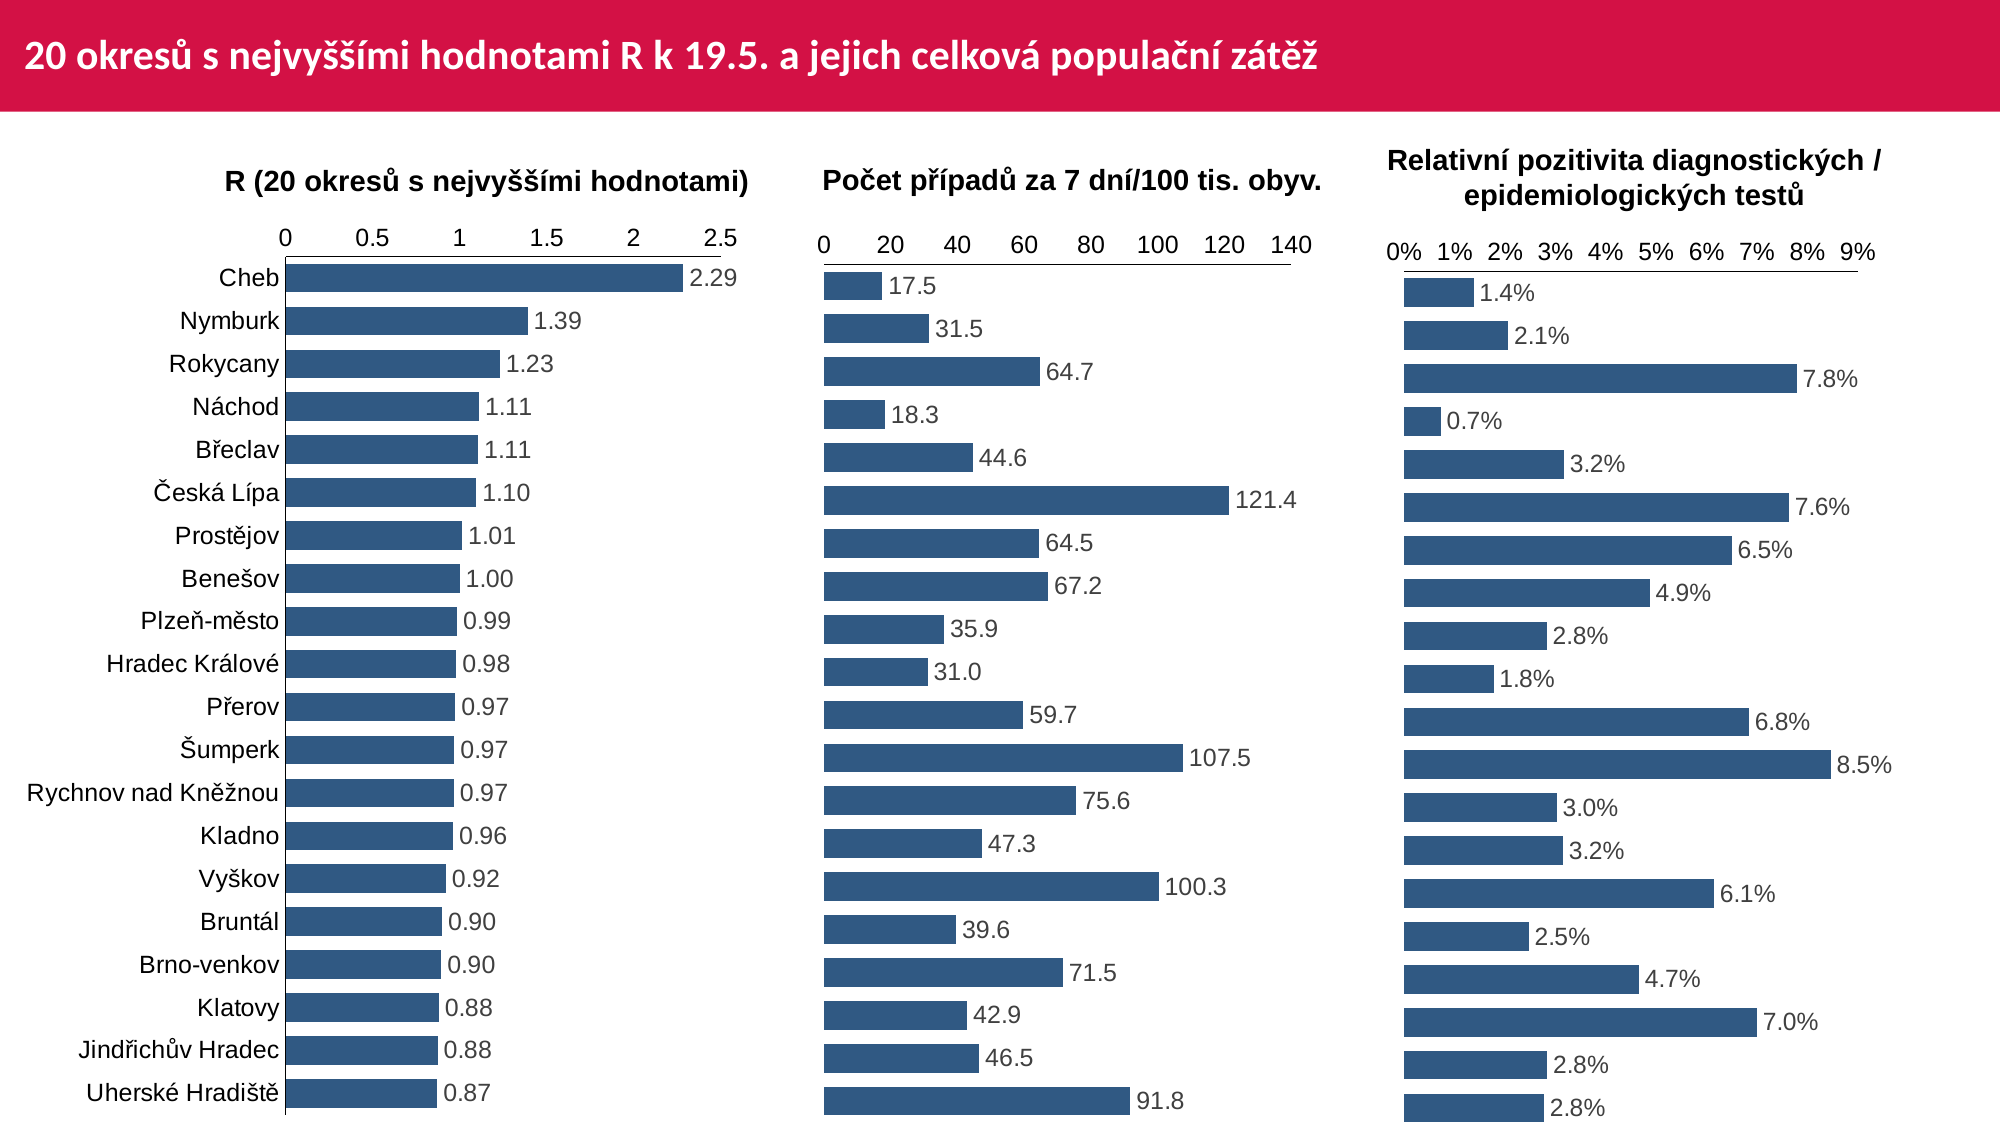

# 20 okresů s nejvyššími hodnotami R k 19.5. a jejich celková populační zátěž
Relativní pozitivita diagnostických / epidemiologických testů
Počet případů za 7 dní/100 tis. obyv.
R (20 okresů s nejvyššími hodnotami)

### Chart

| Category | Nové případy za 7 dní na 100 000 obyvatel |
|---|---|
| Cheb | 2.285714285714 |
| Nymburk | 1.391304347826 |
| Rokycany | 1.230769230769 |
| Náchod | 1.111111111111 |
| Břeclav | 1.106382978723 |
| Česká Lípa | 1.09649122807 |
| Prostějov | 1.014492753623 |
| Benešov | 1.0 |
| Plzeň-město | 0.985915492957 |
| Hradec Králové | 0.980769230769 |
| Přerov | 0.974683544303 |
| Šumperk | 0.96992481203 |
| Rychnov nad Kněžnou | 0.967741935483 |
| Kladno | 0.963414634146 |
| Vyškov | 0.920792079207 |
| Bruntál | 0.9 |
| Brno-venkov | 0.895027624309 |
| Klatovy | 0.880952380952 |
| Jindřichův Hradec | 0.875 |
| Uherské Hradiště | 0.872483221476 |

### Chart

| Category | Nové případy za 7 dní na 100 000 obyvatel |
|---|---|
| Cheb | 17.49896099919 |
| Nymburk | 31.514984390234 |
| Rokycany | 64.660833720624 |
| Náchod | 18.267008868632 |
| Břeclav | 44.642090623443 |
| Česká Lípa | 121.361579836501 |
| Prostějov | 64.513750645137 |
| Benešov | 67.173307132401 |
| Plzeň-město | 35.926914391295 |
| Hradec Králové | 31.015294797336 |
| Přerov | 59.735766208175 |
| Šumperk | 107.529570631923 |
| Rychnov nad Kněžnou | 75.630569876344 |
| Kladno | 47.349336210255 |
| Vyškov | 100.28576050035 |
| Bruntál | 39.573050752437 |
| Brno-venkov | 71.541498485263 |
| Klatovy | 42.897058653032 |
| Jindřichův Hradec | 46.522447080716 |
| Uherské Hradiště | 91.788462896279 |

### Chart

| Category | Nové případy za 7 dní na 100 000 obyvatel |
|---|---|
| Cheb | 0.013783597518 |
| Nymburk | 0.020684736091 |
| Rokycany | 0.077922077922 |
| Náchod | 0.007264957264 |
| Břeclav | 0.031722791605 |
| Česká Lípa | 0.076340694006 |
| Prostějov | 0.064958828911 |
| Benešov | 0.048725637181 |
| Plzeň-město | 0.028305872412 |
| Hradec Králové | 0.017726161369 |
| Přerov | 0.068421052631 |
| Šumperk | 0.084677419354 |
| Rychnov nad Kněžnou | 0.030318602261 |
| Kladno | 0.03152818991 |
| Vyškov | 0.061470215462 |
| Bruntál | 0.024714828897 |
| Brno-venkov | 0.046624713958 |
| Klatovy | 0.070032573289 |
| Jindřichův Hradec | 0.028400597907 |
| Uherské Hradiště | 0.027755591054 |